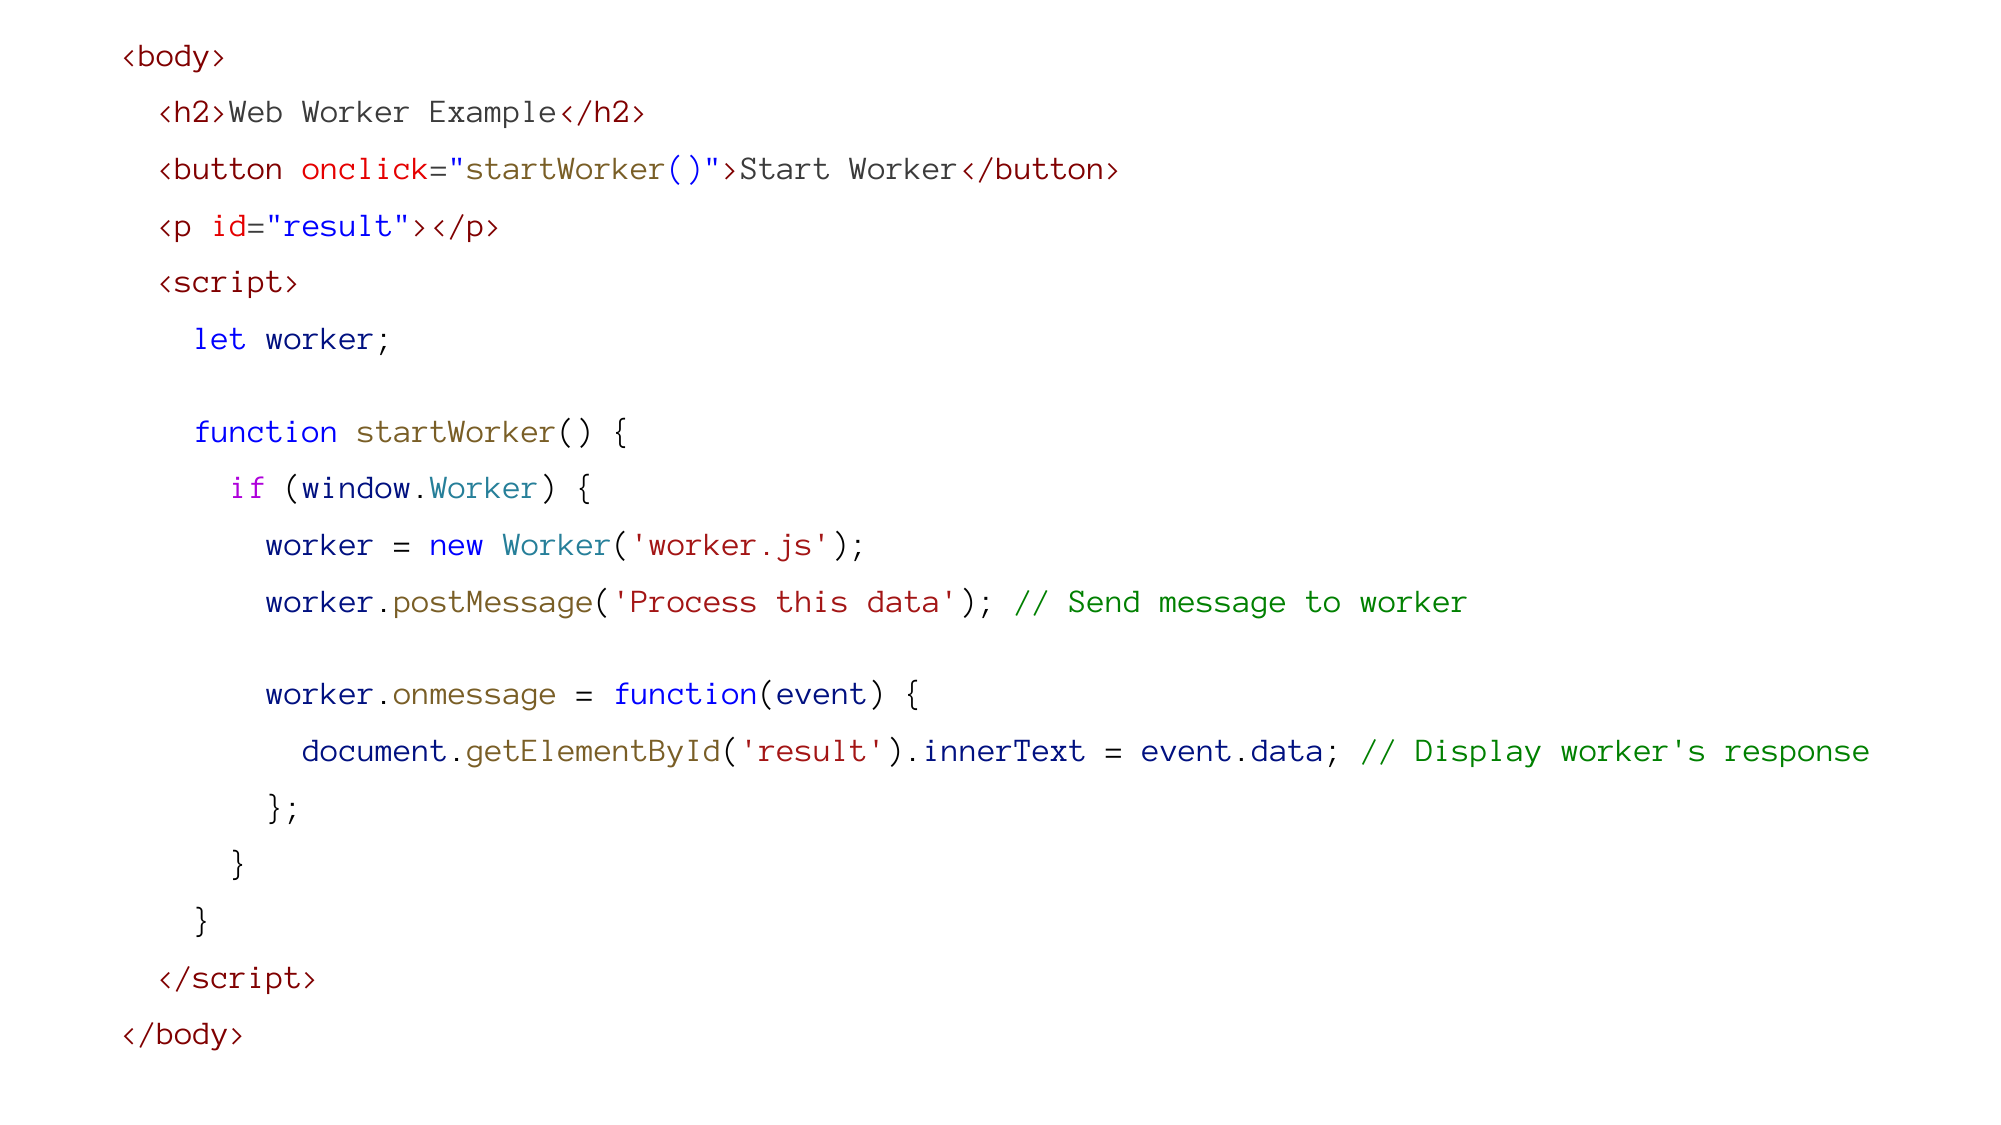

<body>
  <h2>Web Worker Example</h2>
  <button onclick="startWorker()">Start Worker</button>
  <p id="result"></p>
  <script>
    let worker;
    function startWorker() {
      if (window.Worker) {
        worker = new Worker('worker.js');
        worker.postMessage('Process this data'); // Send message to worker
        worker.onmessage = function(event) {
          document.getElementById('result').innerText = event.data; // Display worker's response
        };
      }
    }
  </script>
</body>